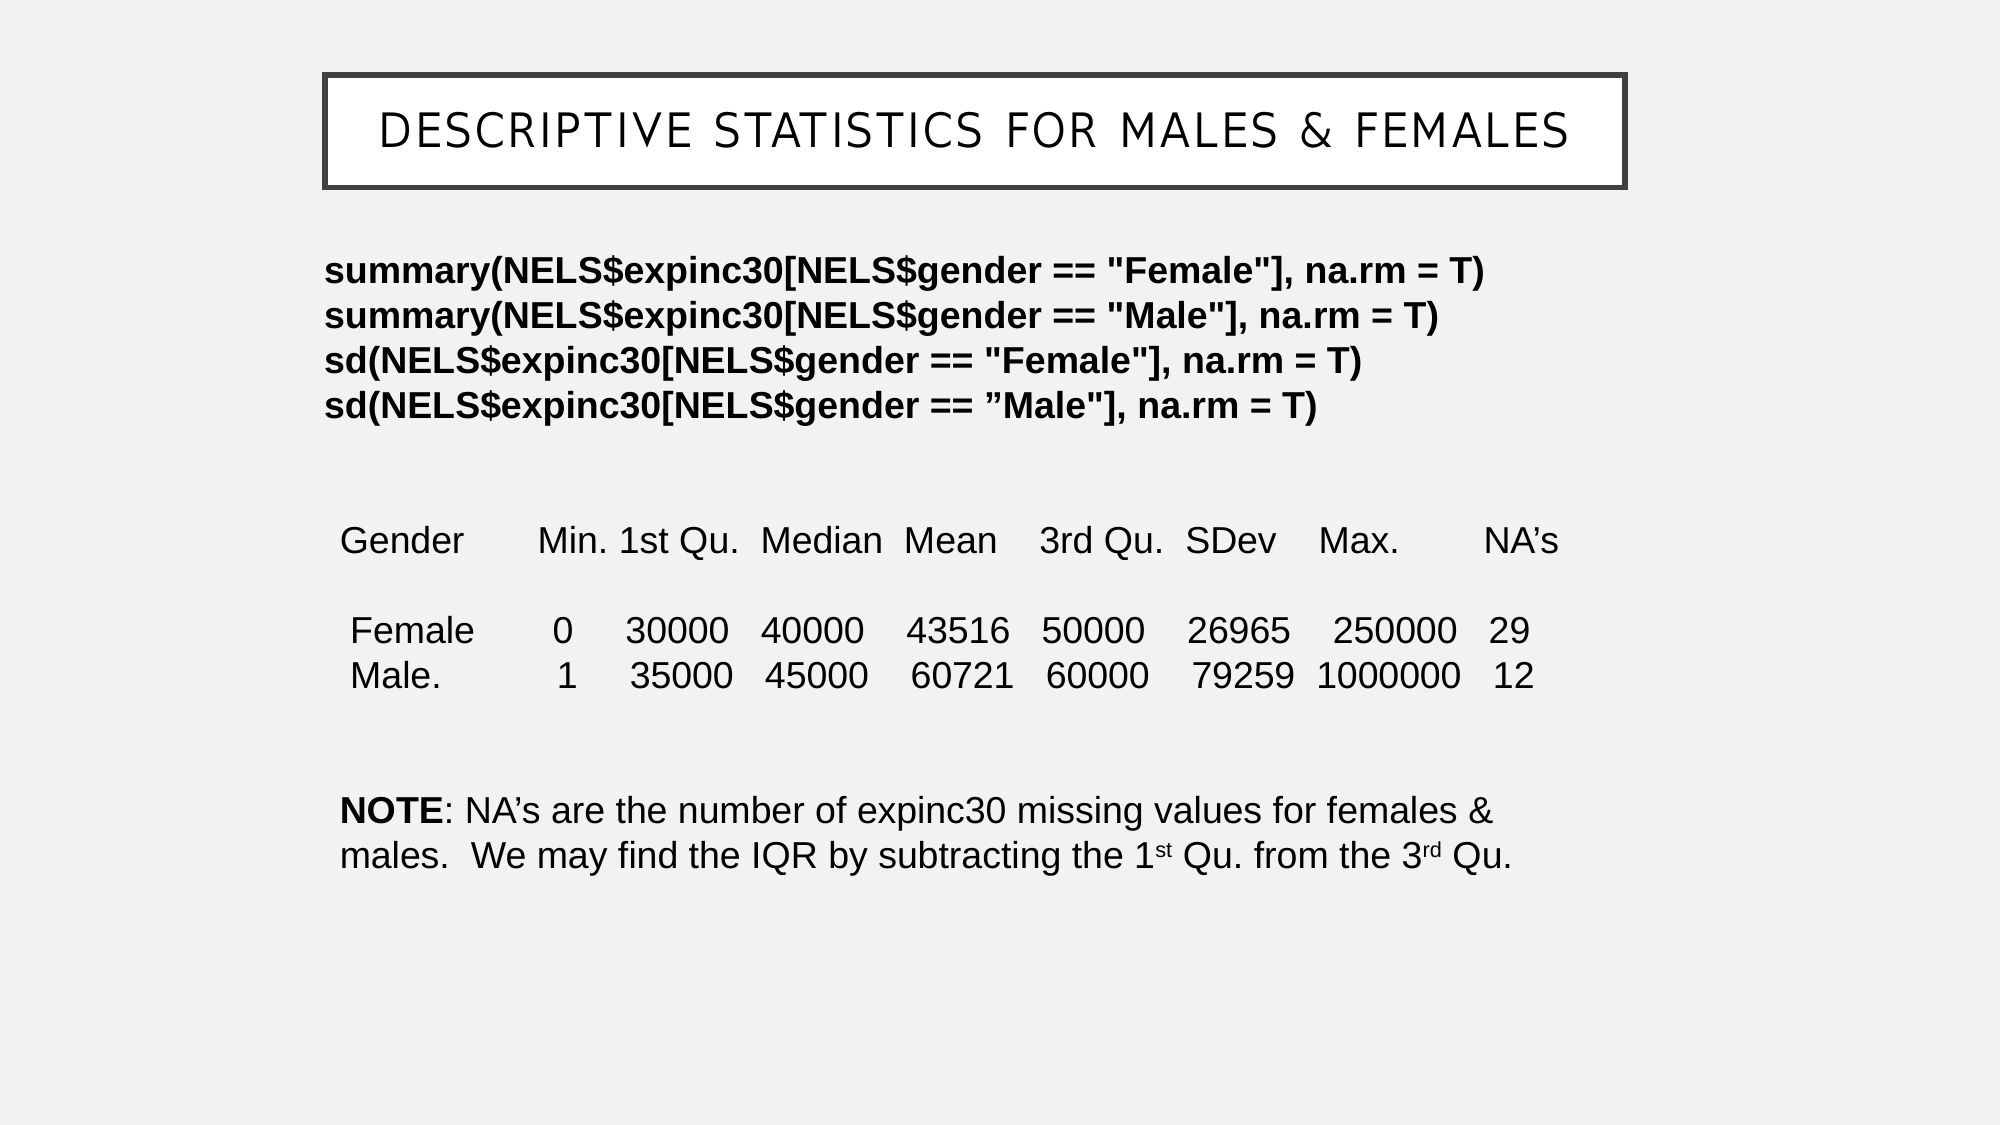

# Descriptive Statistics for Males & FEmales
summary(NELS$expinc30[NELS$gender == "Female"], na.rm = T)
summary(NELS$expinc30[NELS$gender == "Male"], na.rm = T)
sd(NELS$expinc30[NELS$gender == "Female"], na.rm = T)
sd(NELS$expinc30[NELS$gender == ”Male"], na.rm = T)

Gender       Min. 1st Qu.  Median  Mean    3rd Qu.  SDev    Max.        NA’s

 Female	      0     30000   40000    43516   50000    26965    250000   29
 Male.           1     35000   45000    60721   60000    79259  1000000   12

NOTE: NA’s are the number of expinc30 missing values for females & males.  We may find the IQR by subtracting the 1st Qu. from the 3rd Qu.